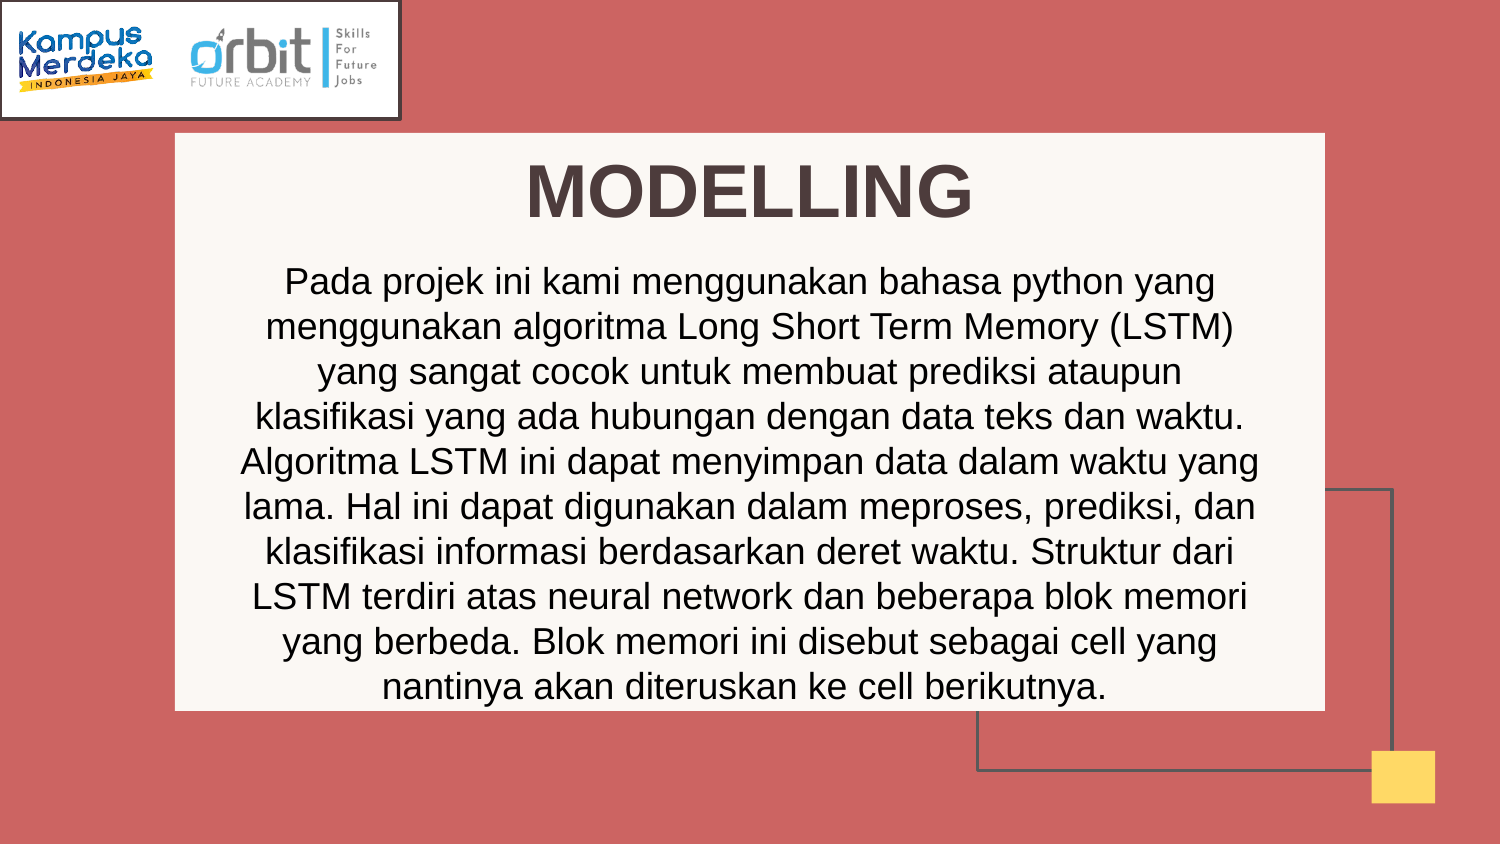

MODELLING
Pada projek ini kami menggunakan bahasa python yang menggunakan algoritma Long Short Term Memory (LSTM) yang sangat cocok untuk membuat prediksi ataupun klasifikasi yang ada hubungan dengan data teks dan waktu. Algoritma LSTM ini dapat menyimpan data dalam waktu yang lama. Hal ini dapat digunakan dalam meproses, prediksi, dan klasifikasi informasi berdasarkan deret waktu. Struktur dari LSTM terdiri atas neural network dan beberapa blok memori yang berbeda. Blok memori ini disebut sebagai cell yang nantinya akan diteruskan ke cell berikutnya.